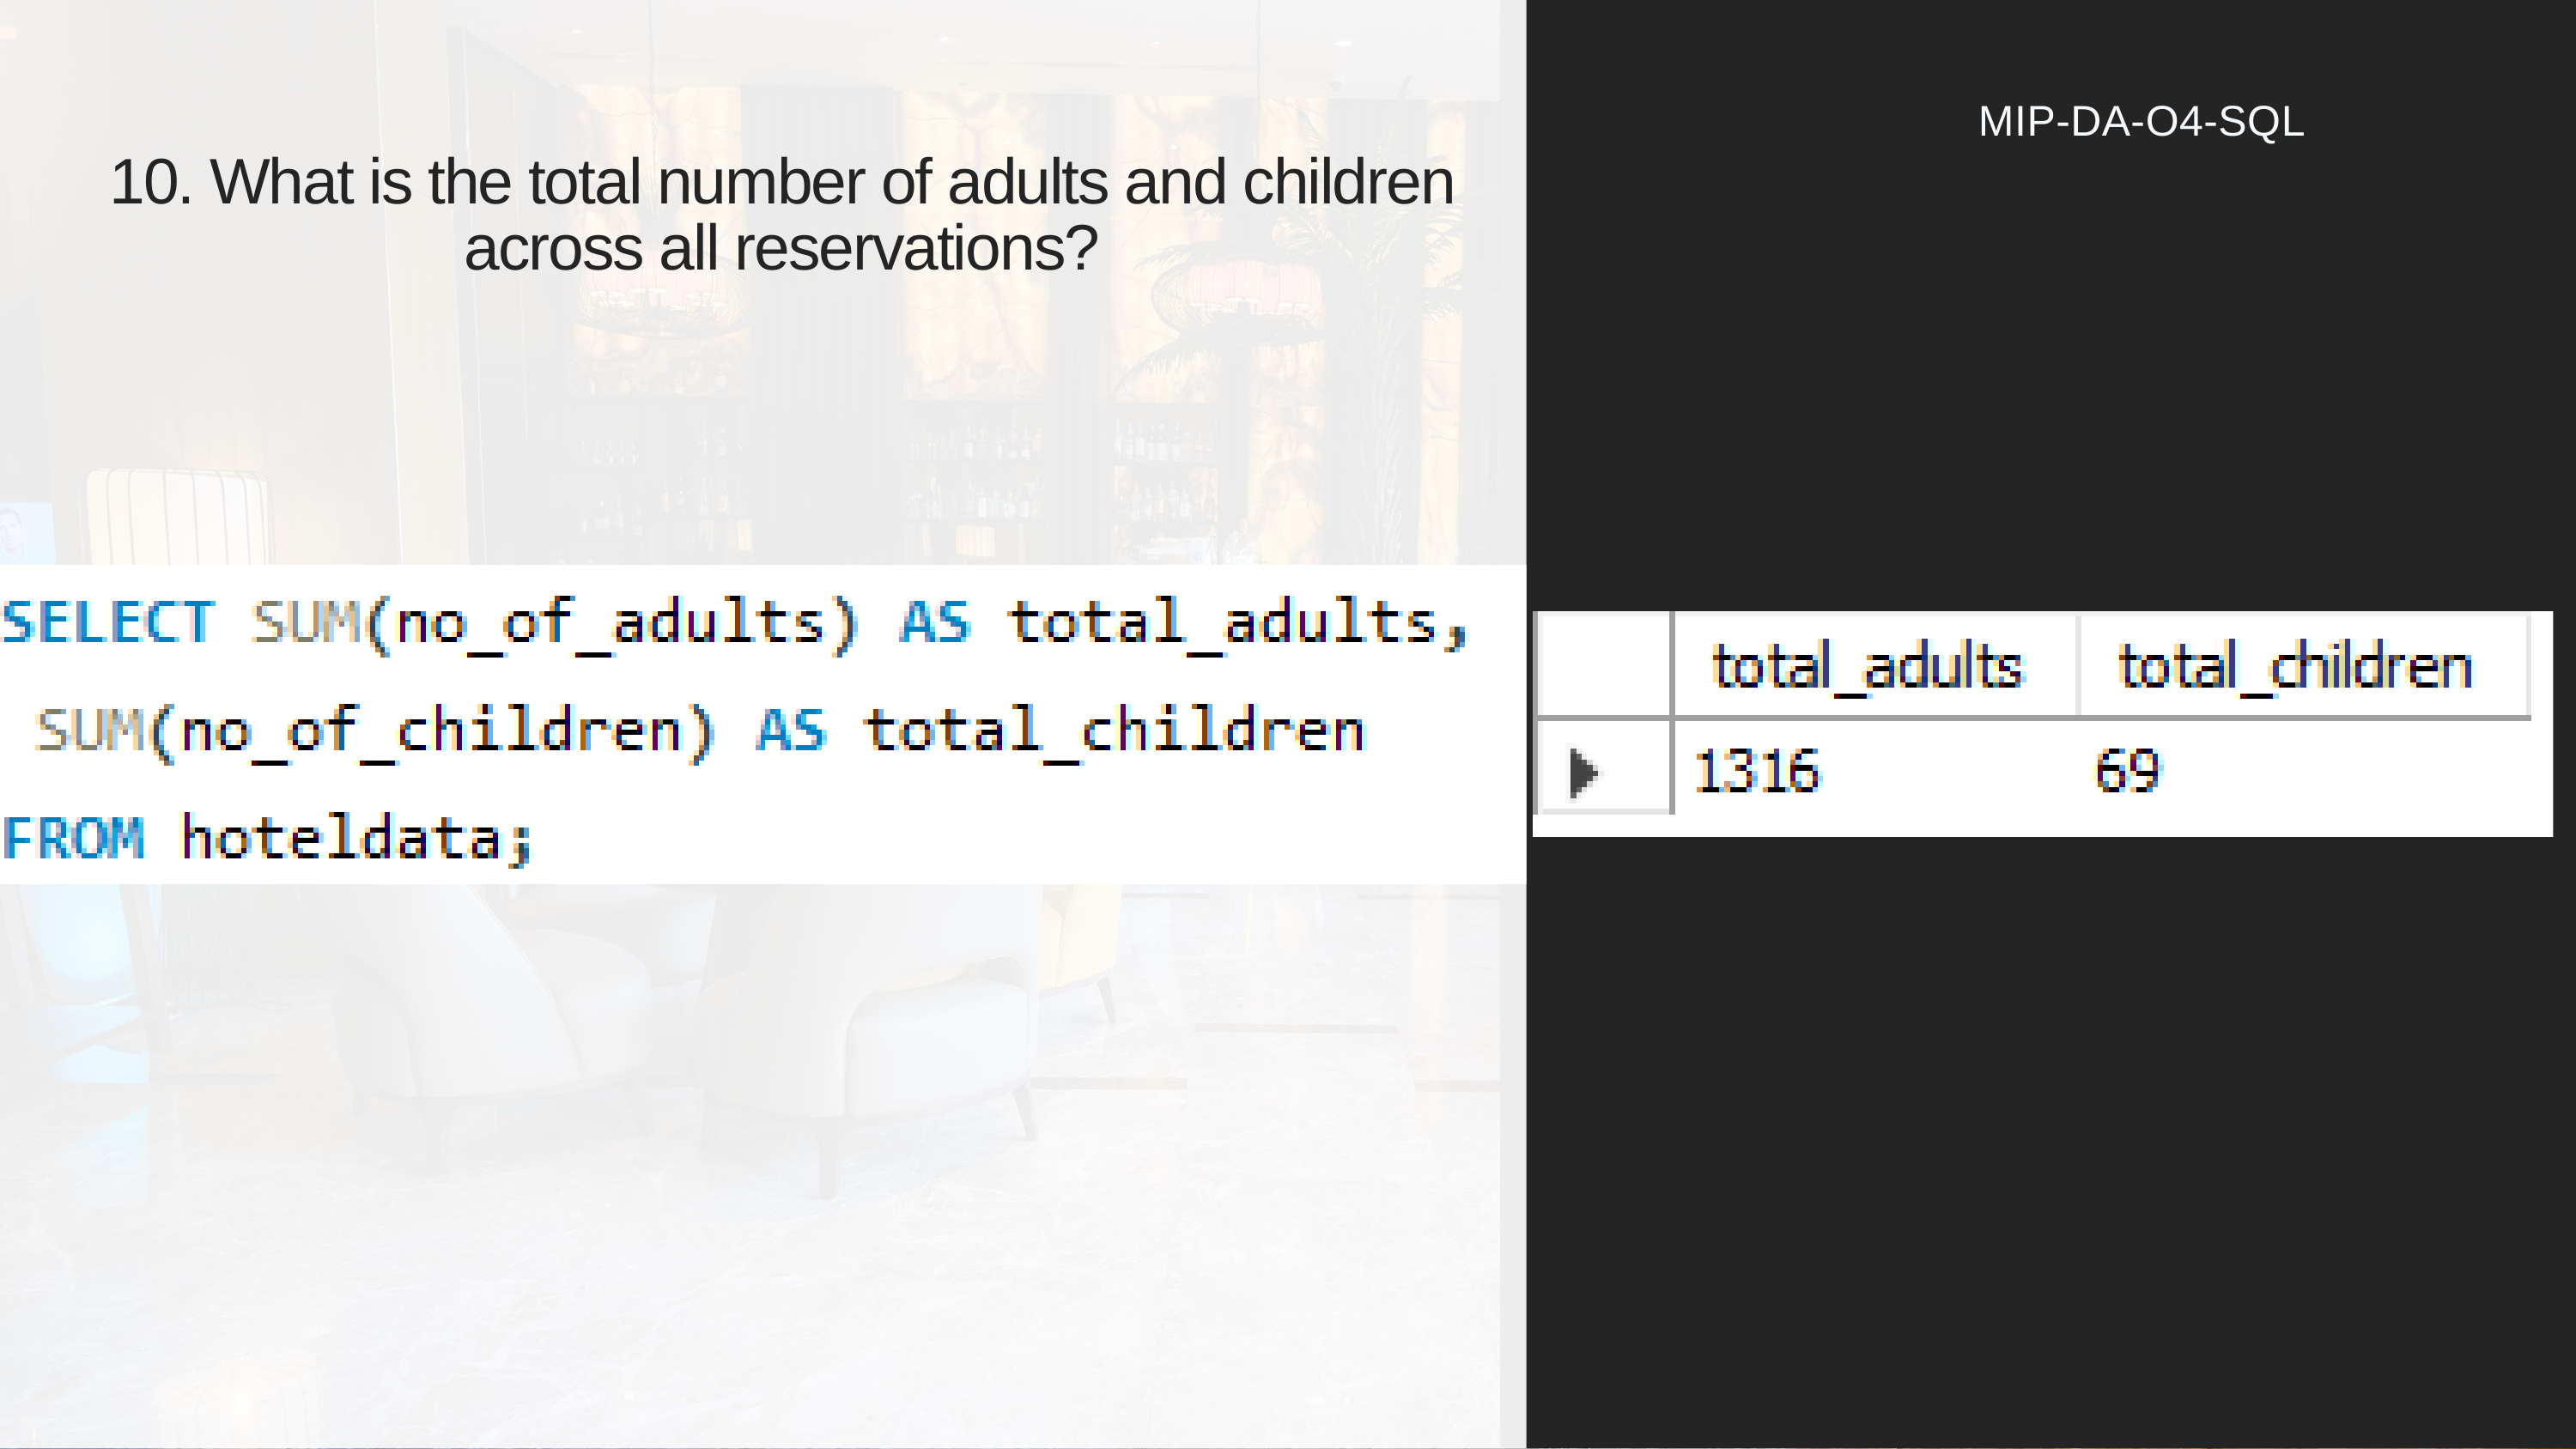

MIP-DA-O4-SQL
10. What is the total number of adults and children across all reservations?